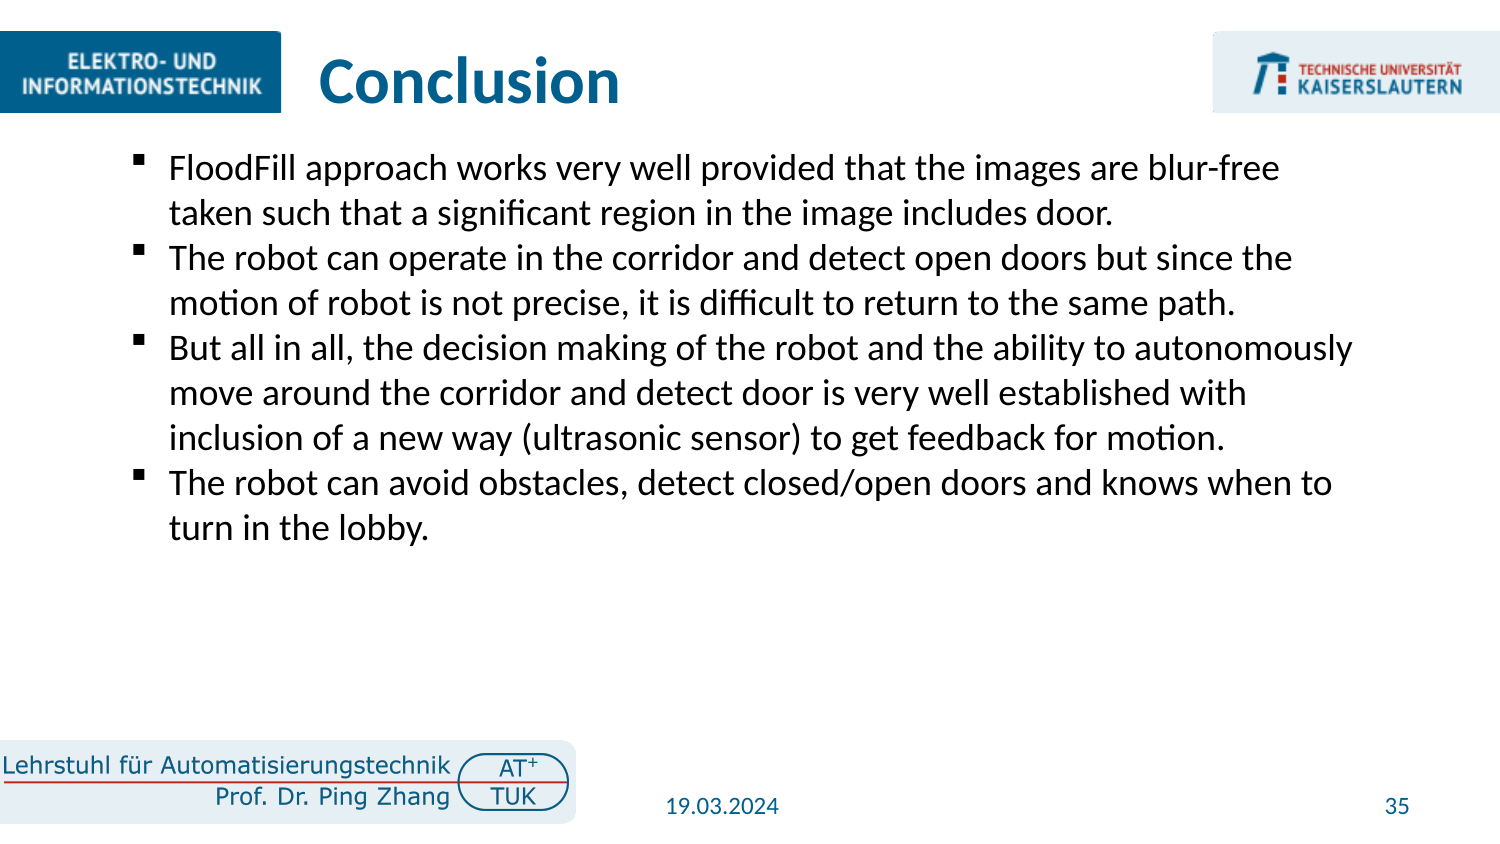

# Conclusion
FloodFill approach works very well provided that the images are blur-free taken such that a significant region in the image includes door.
The robot can operate in the corridor and detect open doors but since the motion of robot is not precise, it is difficult to return to the same path.
But all in all, the decision making of the robot and the ability to autonomously move around the corridor and detect door is very well established with inclusion of a new way (ultrasonic sensor) to get feedback for motion.
The robot can avoid obstacles, detect closed/open doors and knows when to turn in the lobby.